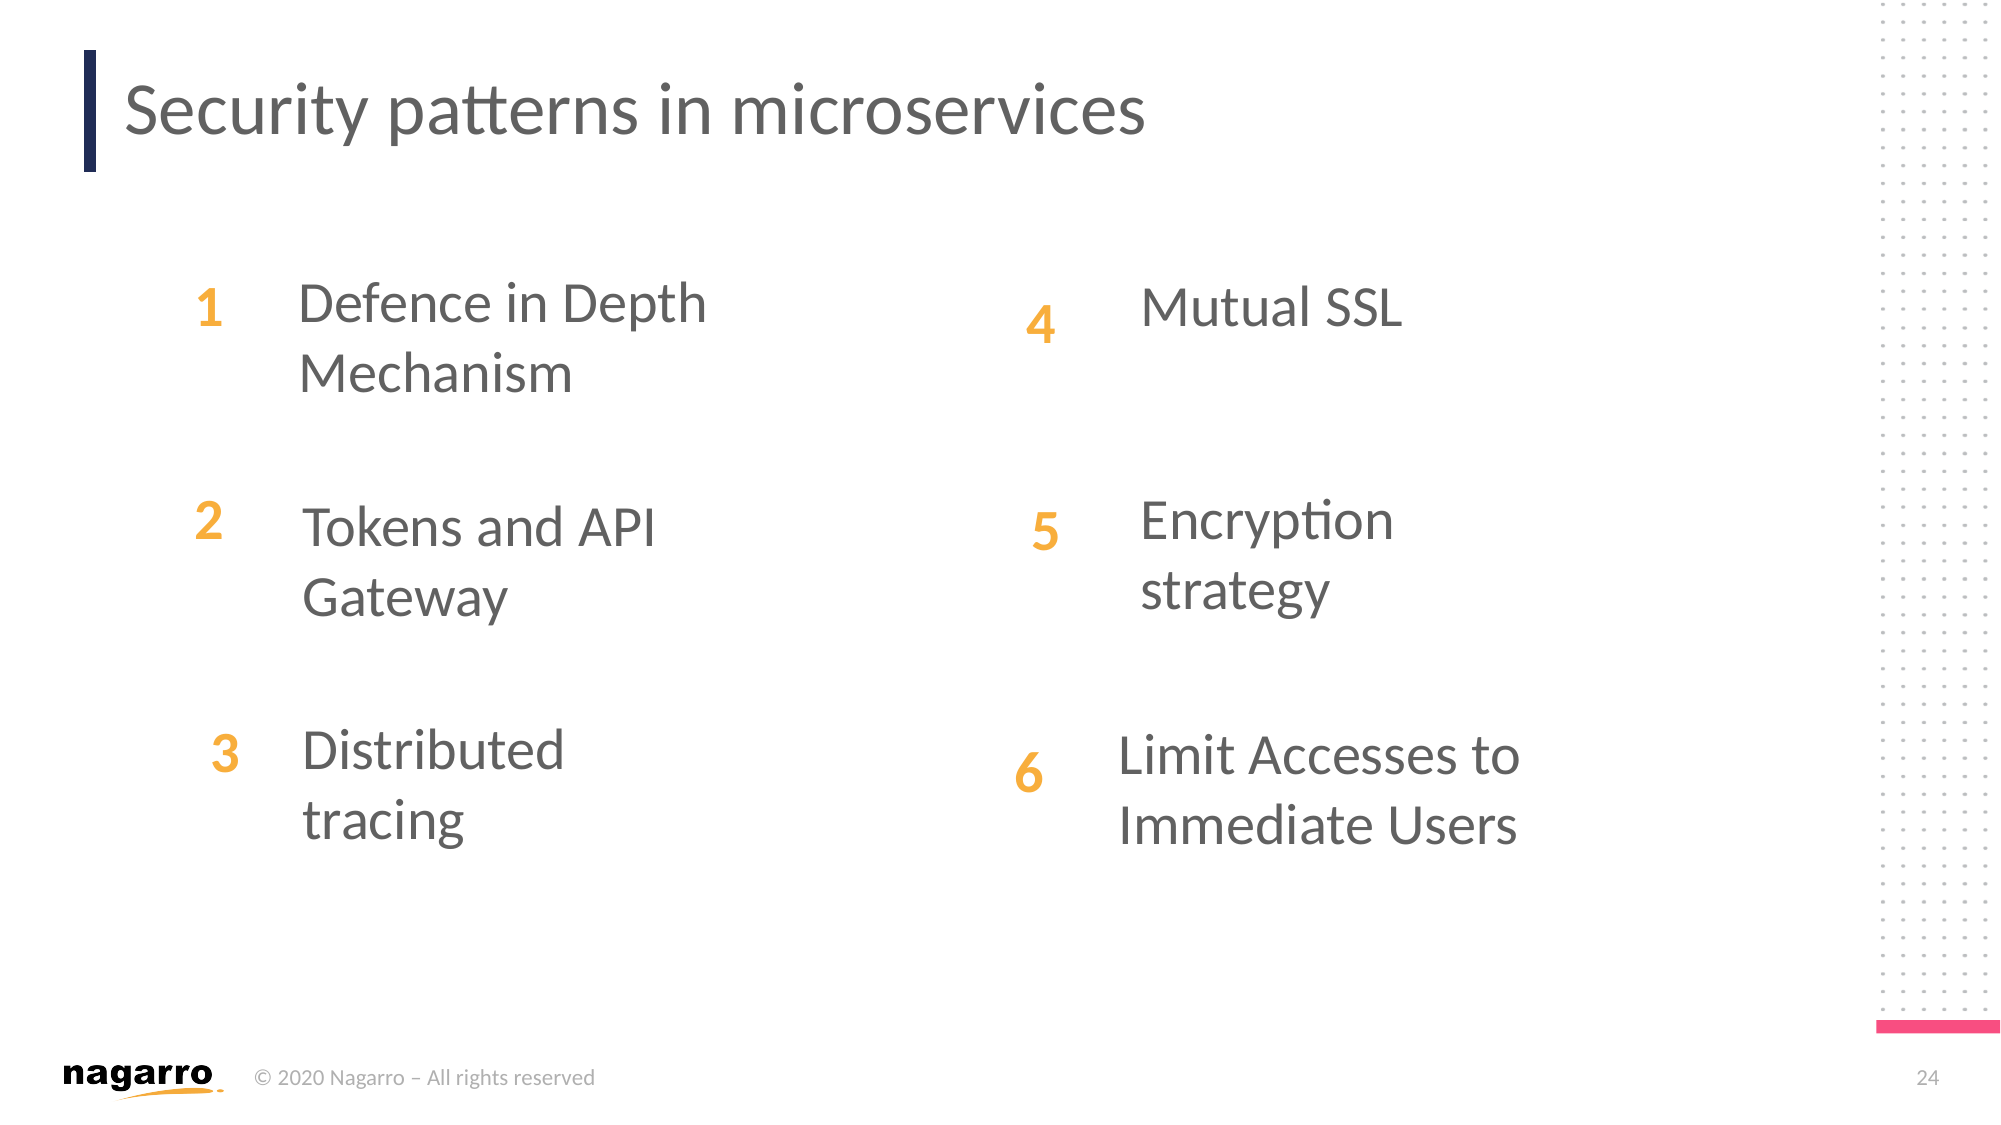

# Security patterns in microservices
Defence in Depth Mechanism
1
Mutual SSL
4
2
Encryption strategy
Tokens and API Gateway
5
Distributed tracing
3
Limit Accesses to Immediate Users
6